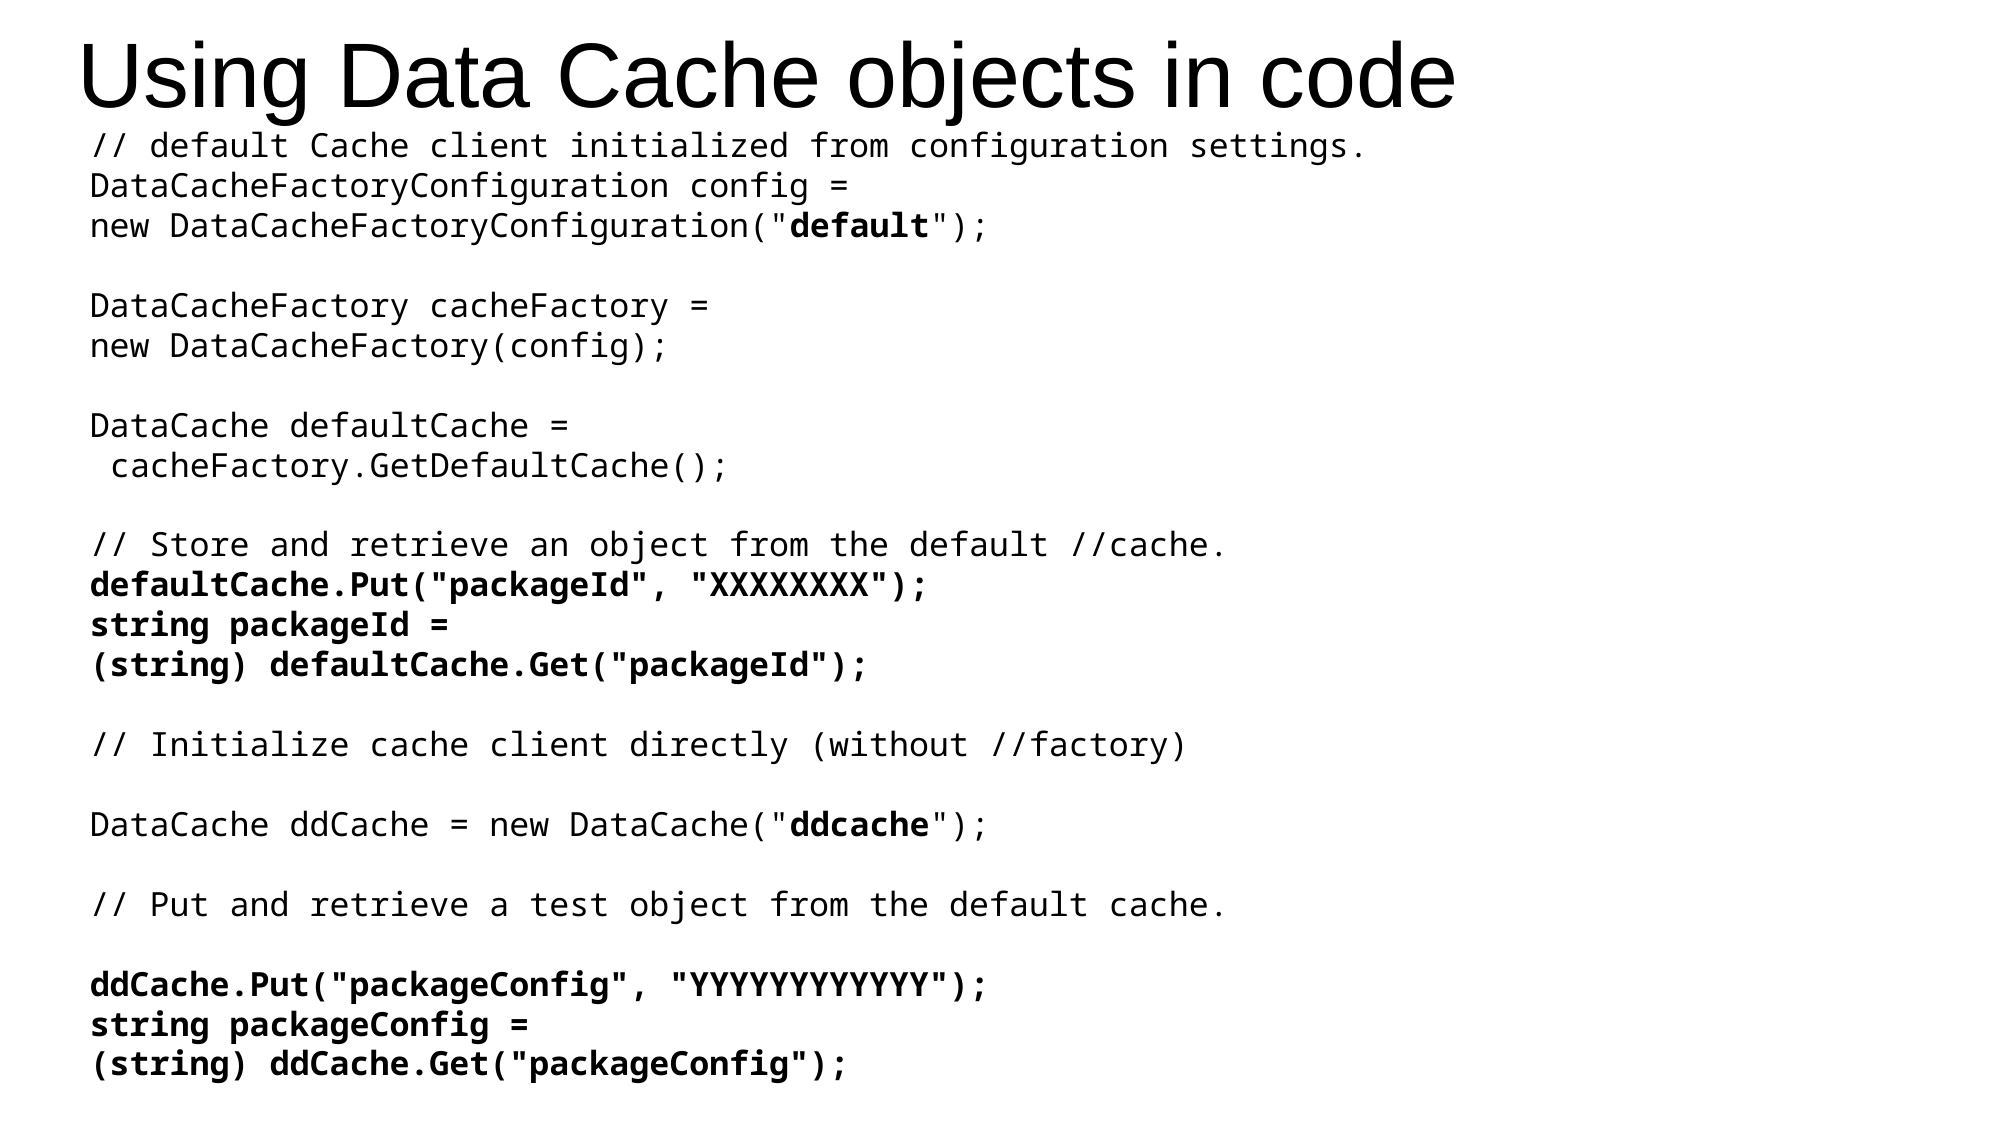

# Using Data Cache objects in code
// default Cache client initialized from configuration settings.
DataCacheFactoryConfiguration config =
new DataCacheFactoryConfiguration("default");

DataCacheFactory cacheFactory =
new DataCacheFactory(config);

DataCache defaultCache =
 cacheFactory.GetDefaultCache();

// Store and retrieve an object from the default //cache.
defaultCache.Put("packageId", "XXXXXXXX");
string packageId =
(string) defaultCache.Get("packageId");

// Initialize cache client directly (without //factory)

DataCache ddCache = new DataCache("ddcache");

// Put and retrieve a test object from the default cache.

ddCache.Put("packageConfig", "YYYYYYYYYYYY");
string packageConfig =
(string) ddCache.Get("packageConfig");